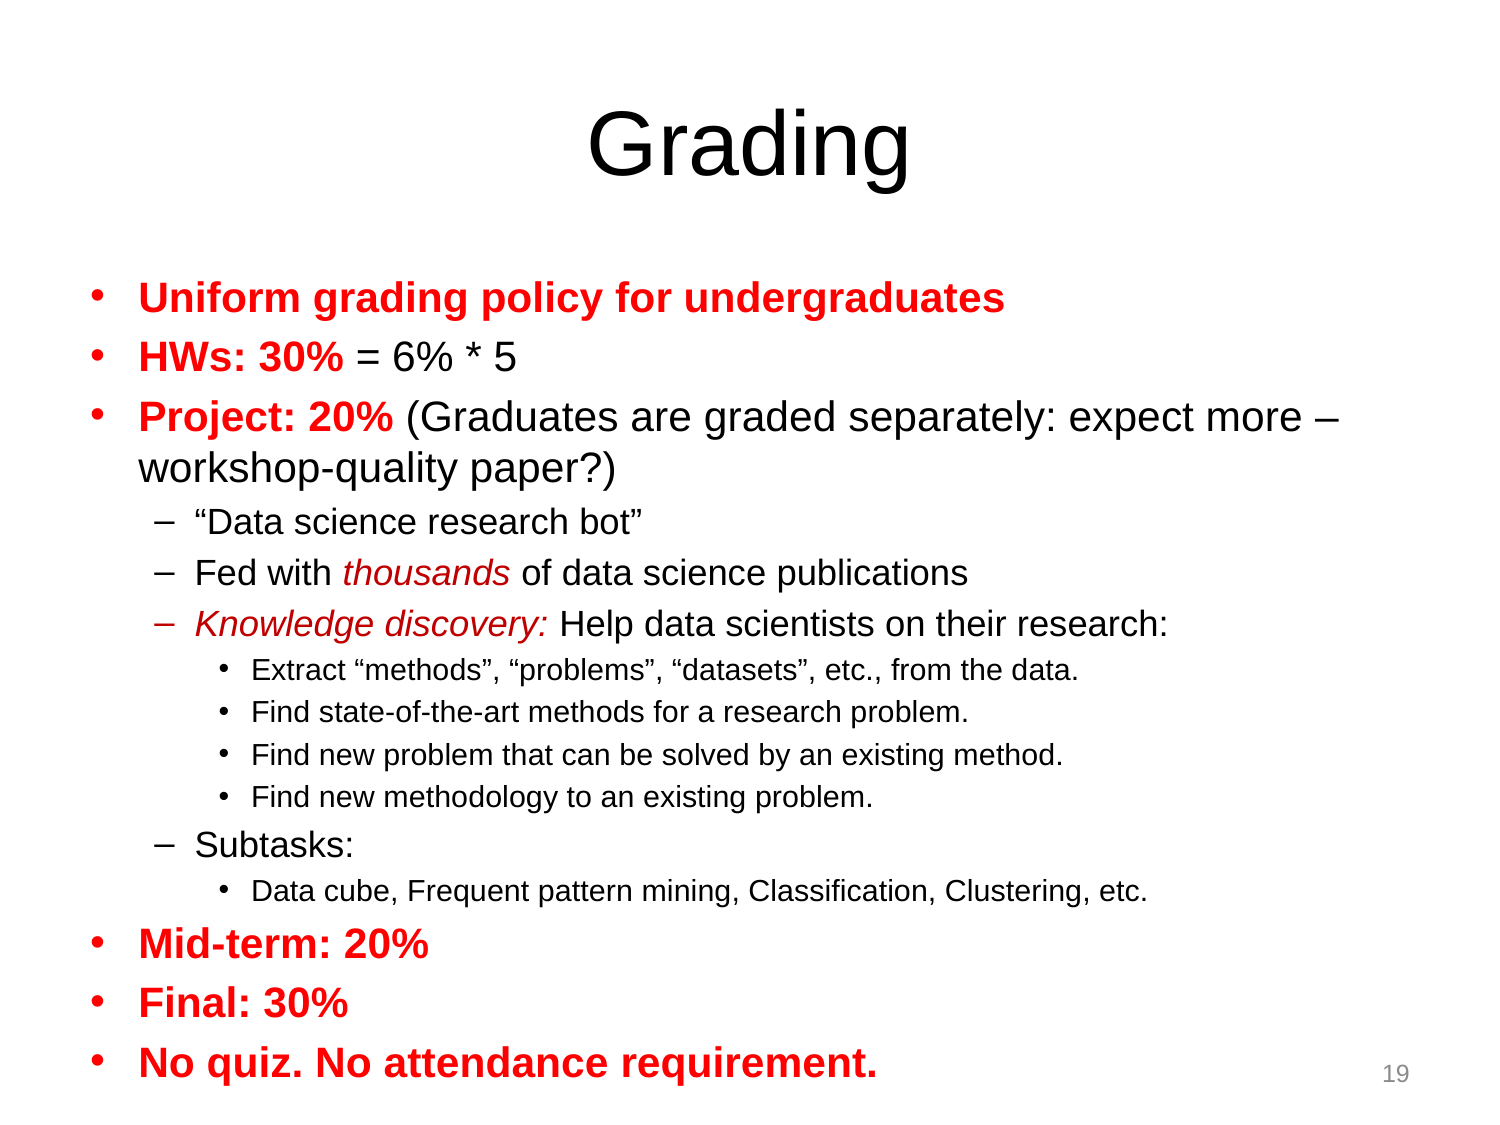

# Grading
Uniform grading policy for undergraduates
HWs: 30% = 6% * 5
Project: 20% (Graduates are graded separately: expect more – workshop-quality paper?)
“Data science research bot”
Fed with thousands of data science publications
Knowledge discovery: Help data scientists on their research:
Extract “methods”, “problems”, “datasets”, etc., from the data.
Find state-of-the-art methods for a research problem.
Find new problem that can be solved by an existing method.
Find new methodology to an existing problem.
Subtasks:
Data cube, Frequent pattern mining, Classification, Clustering, etc.
Mid-term: 20%
Final: 30%
No quiz. No attendance requirement.
19